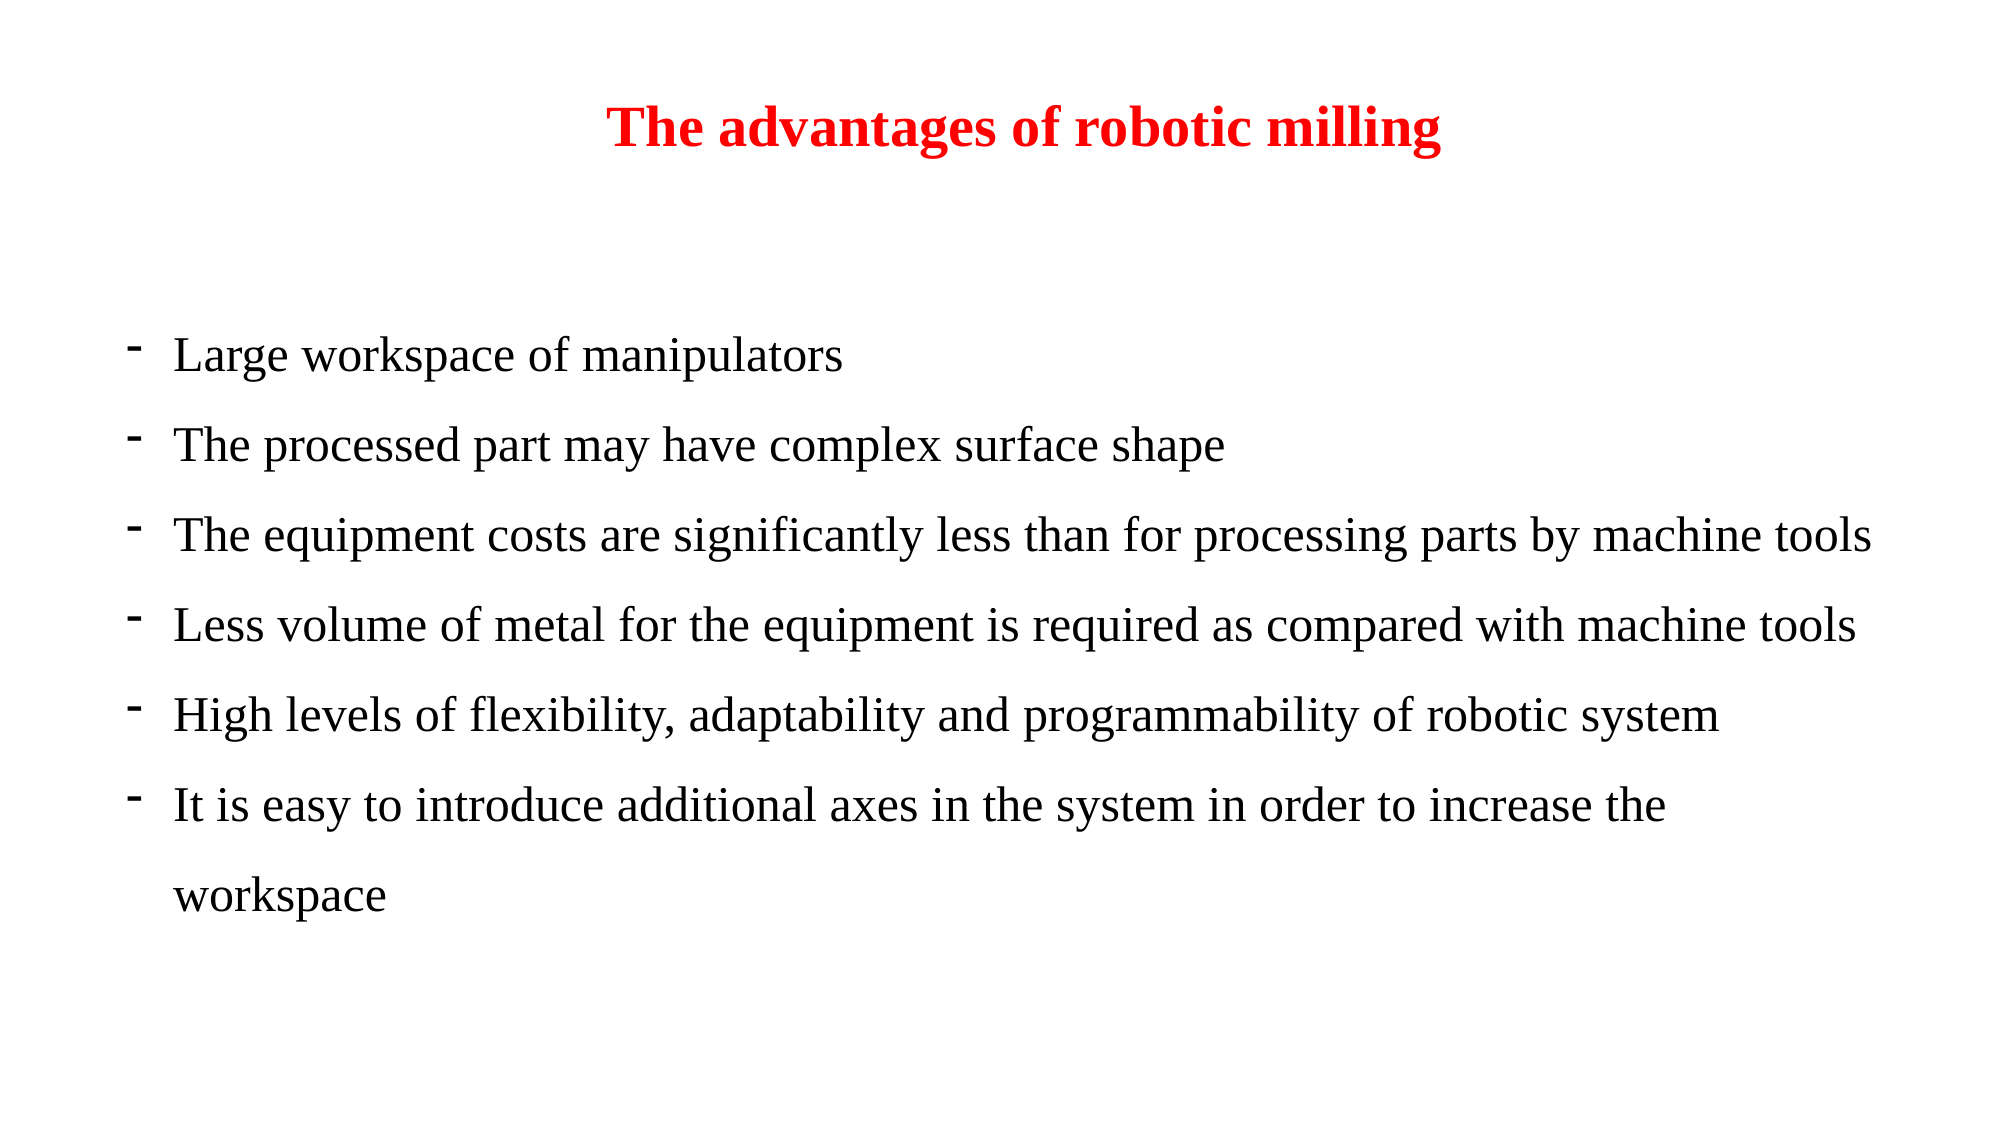

The advantages of robotic milling
Large workspace of manipulators
The processed part may have complex surface shape
The equipment costs are significantly less than for processing parts by machine tools
Less volume of metal for the equipment is required as compared with machine tools
High levels of flexibility, adaptability and programmability of robotic system
It is easy to introduce additional axes in the system in order to increase the workspace